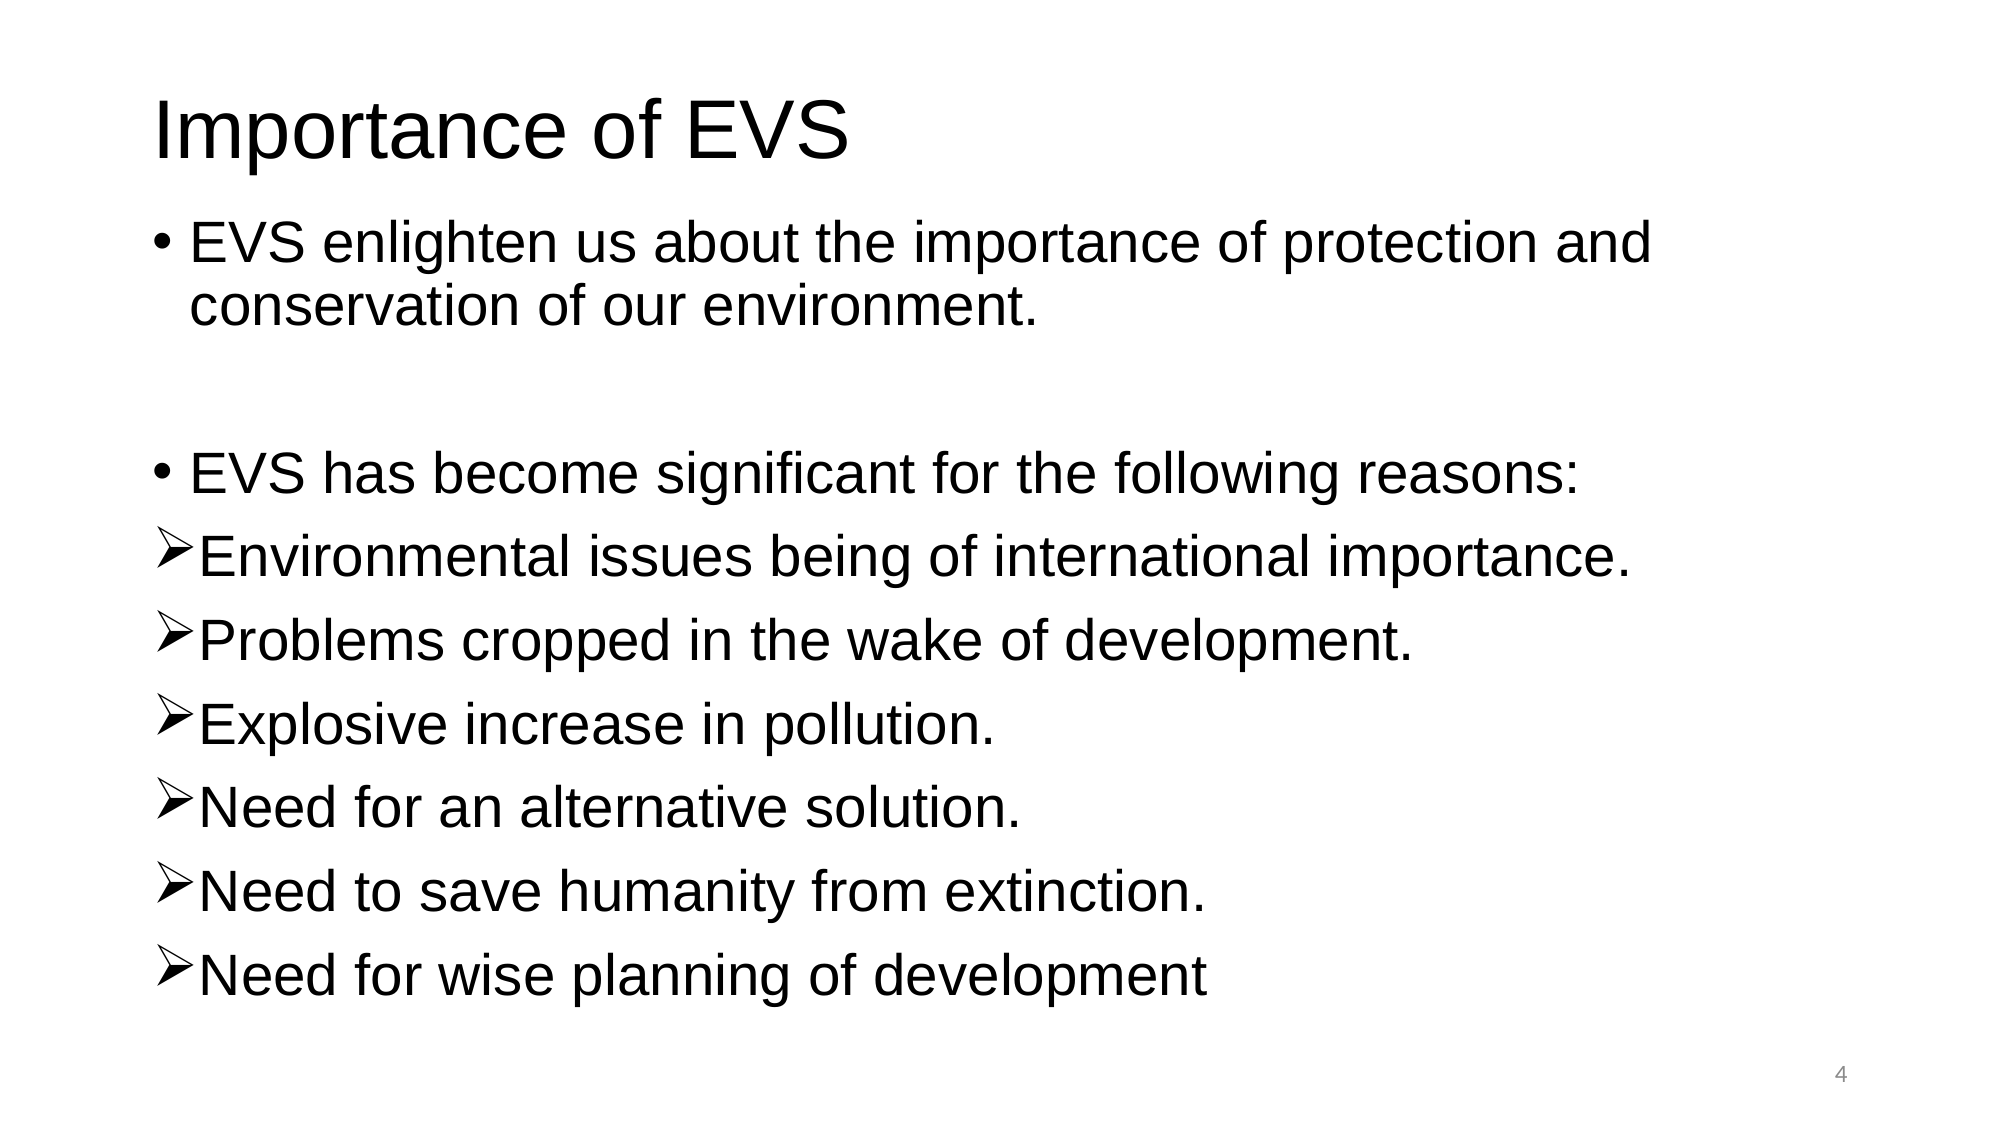

# Importance of EVS
EVS enlighten us about the importance of protection and conservation of our environment.

EVS has become significant for the following reasons:
Environmental issues being of international importance.
Problems cropped in the wake of development.
Explosive increase in pollution.
Need for an alternative solution.
Need to save humanity from extinction.
Need for wise planning of development

4